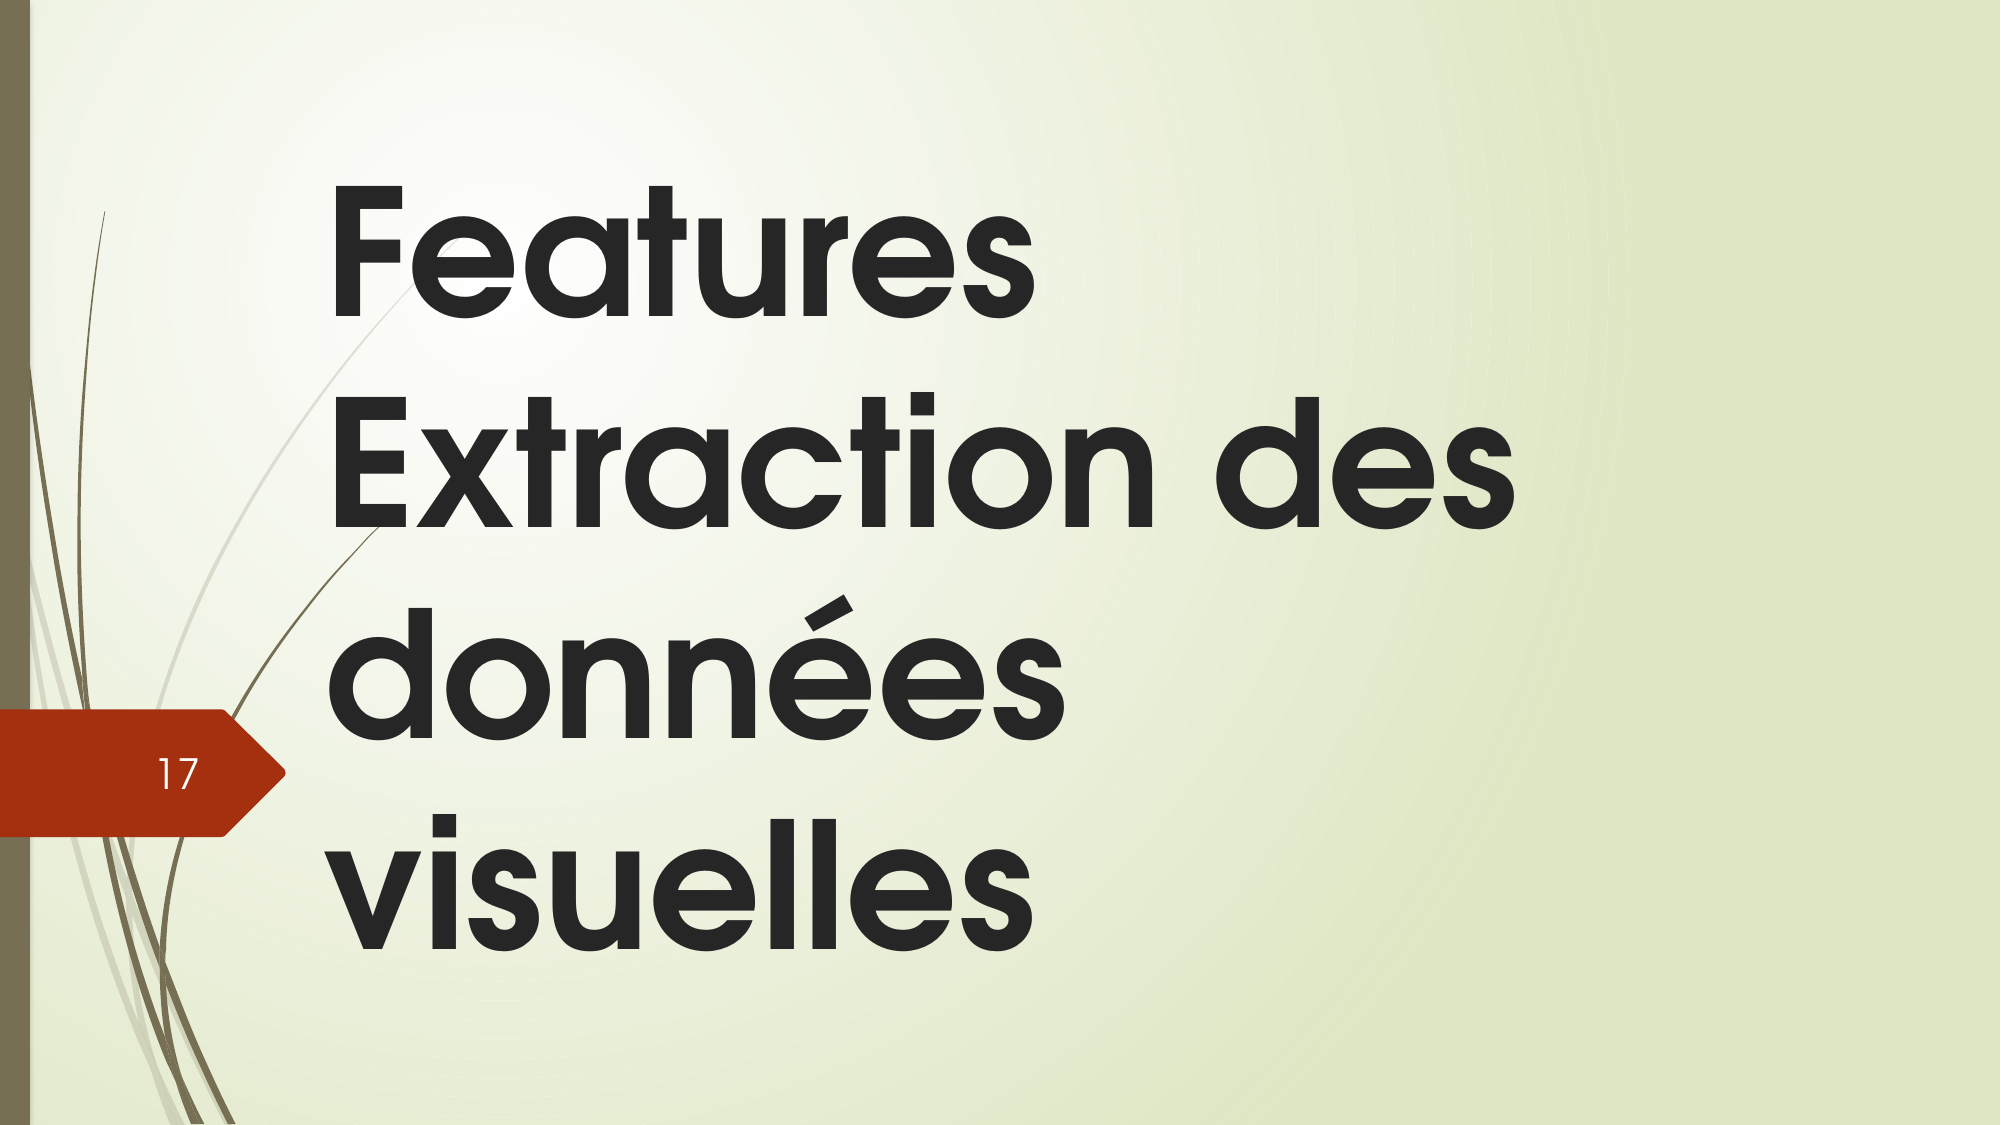

# Features Extraction des données visuelles
17